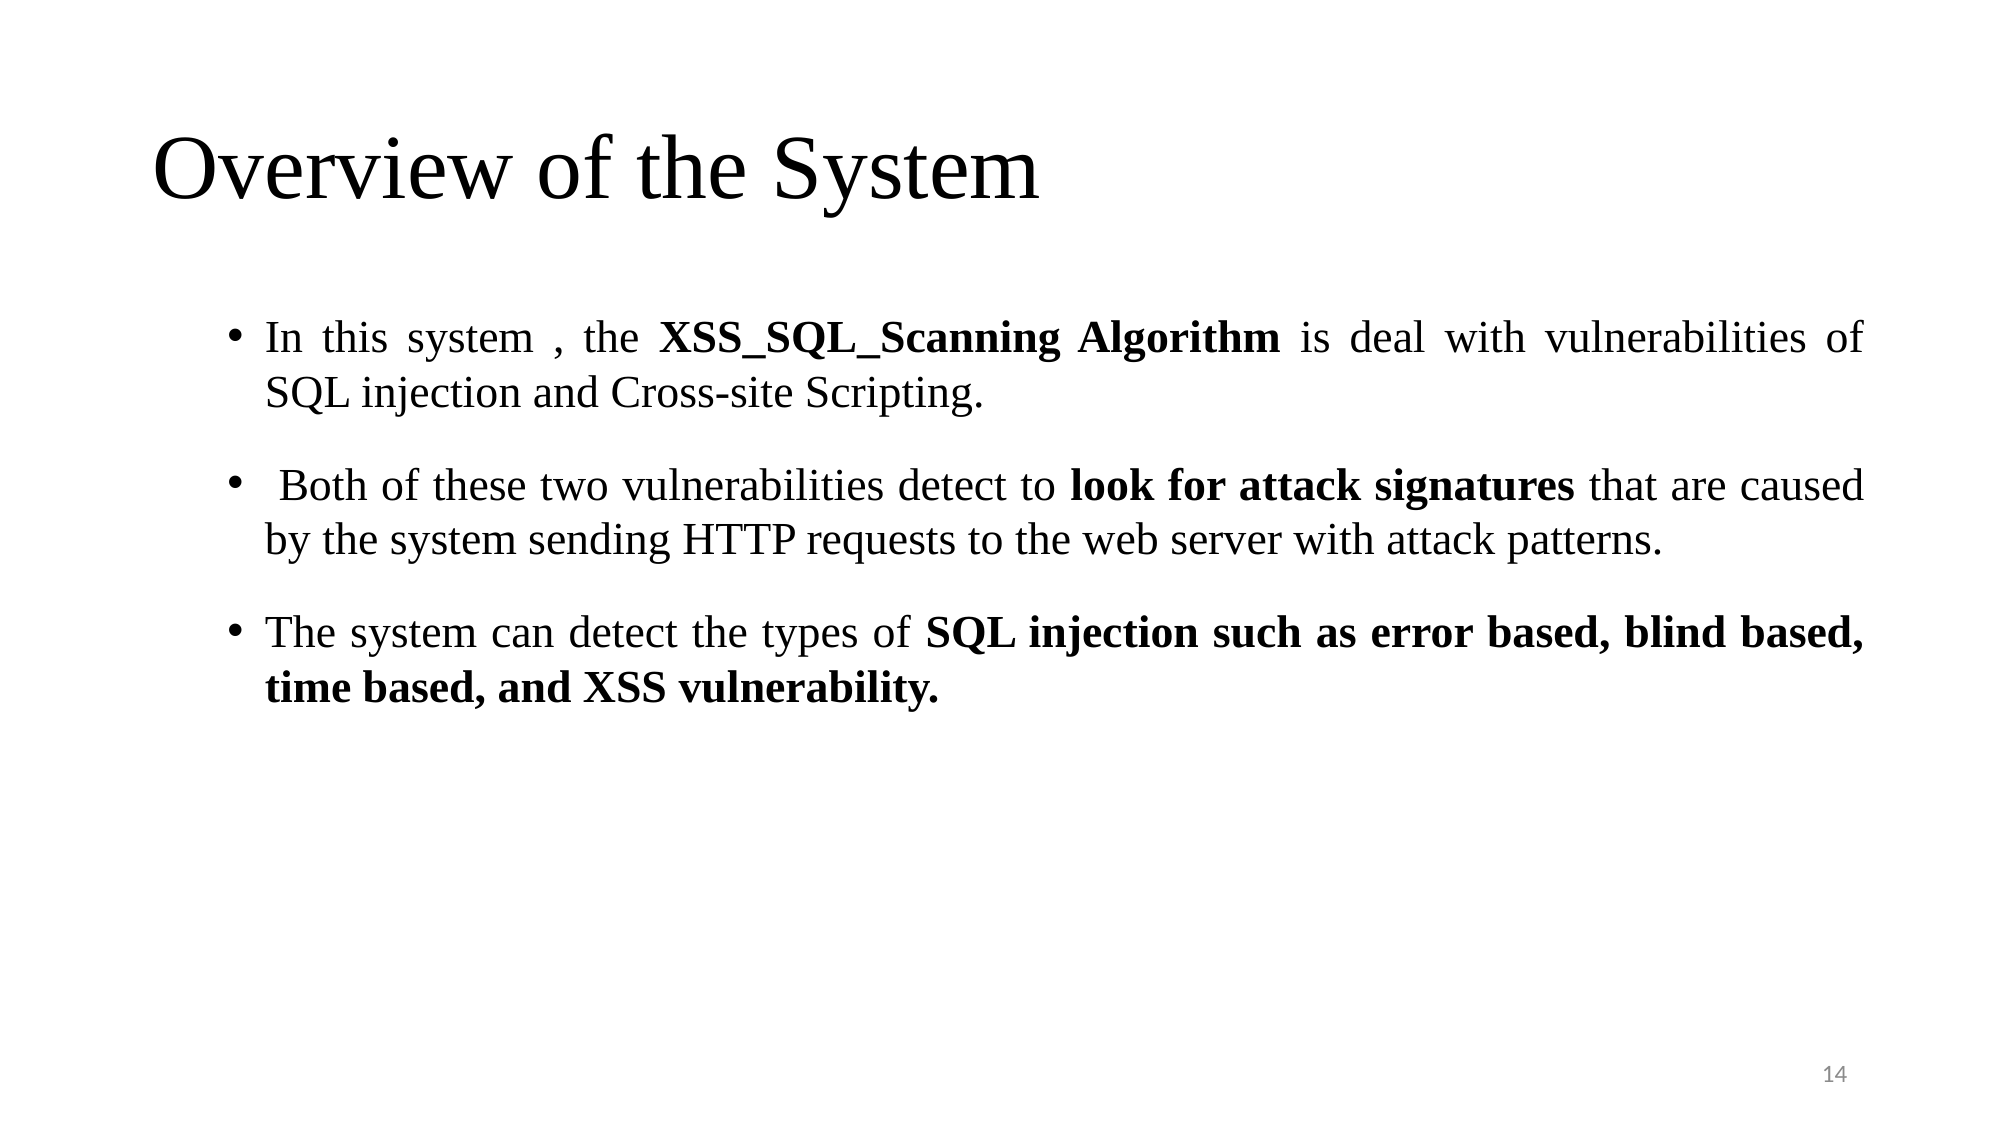

# Overview of the System
In this system , the XSS_SQL_Scanning Algorithm is deal with vulnerabilities of SQL injection and Cross-site Scripting.
 Both of these two vulnerabilities detect to look for attack signatures that are caused by the system sending HTTP requests to the web server with attack patterns.
The system can detect the types of SQL injection such as error based, blind based, time based, and XSS vulnerability.

14